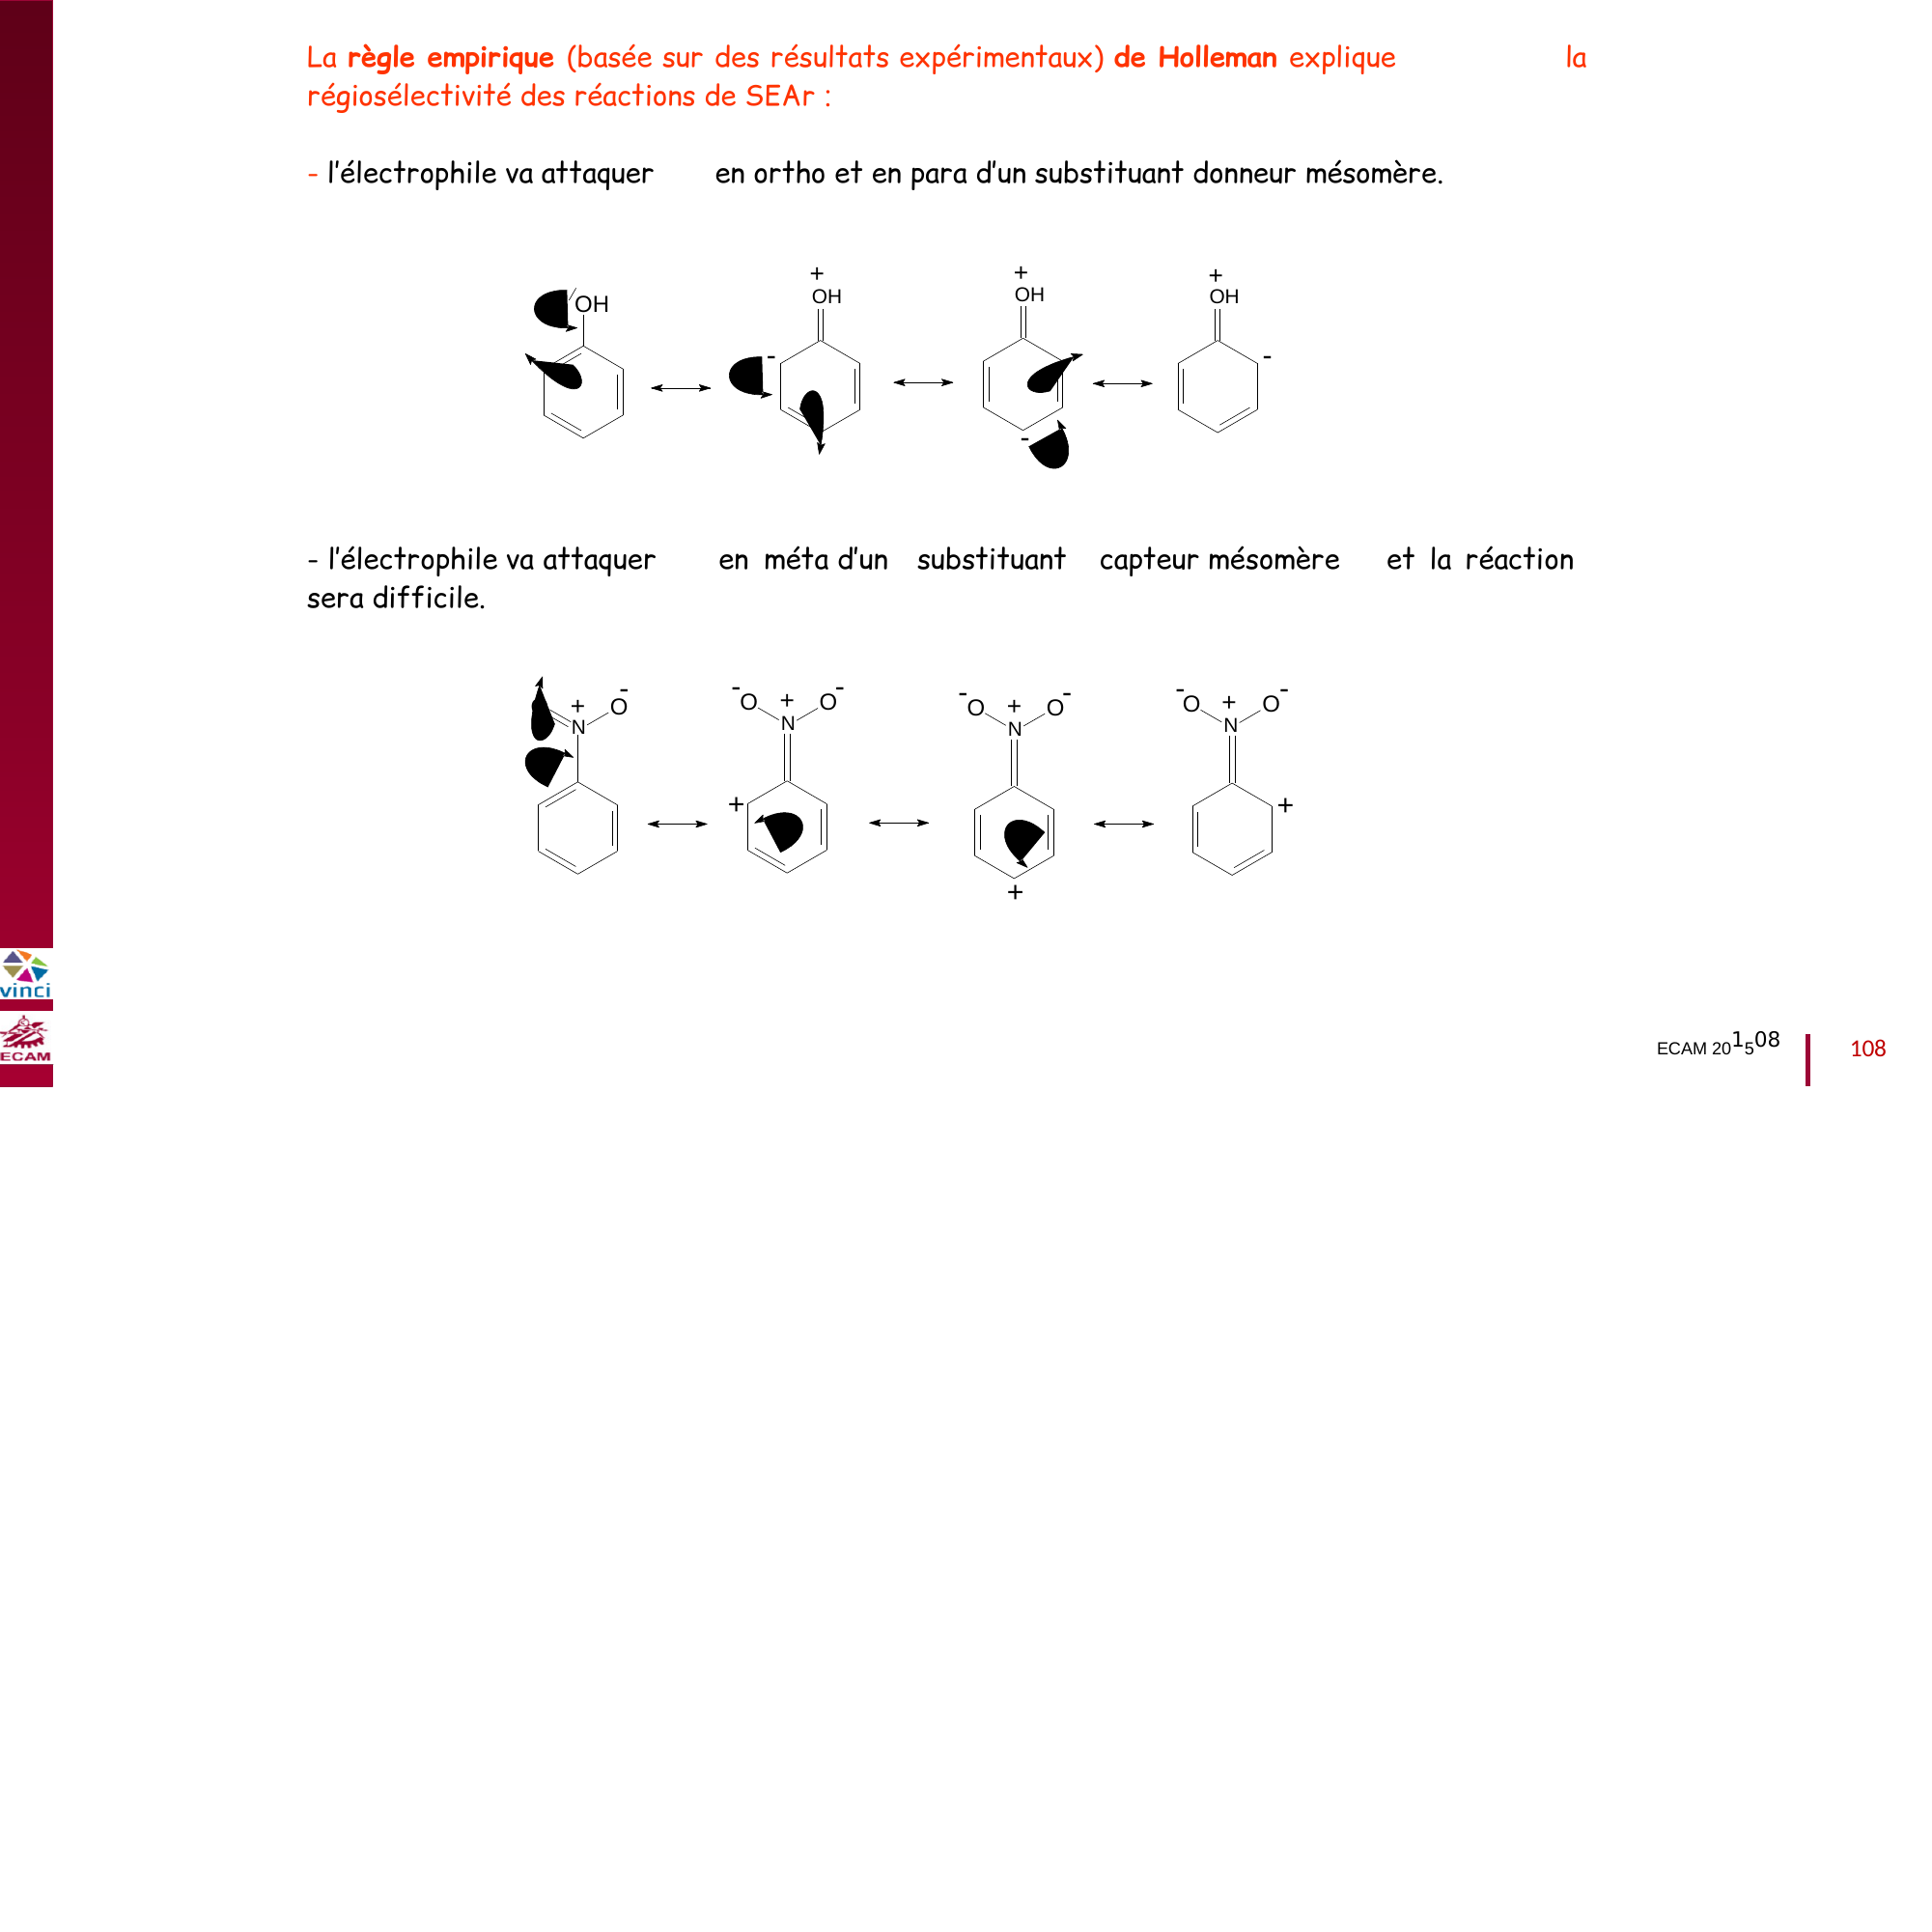

La règle empirique (basée sur des résultats expérimentaux) de Holleman explique
régiosélectivité des réactions de SEAr :
la
- l’électrophile va attaquer
en ortho et en para d’un substituant donneur mésomère.
+
OH
+
OH
+
OH
B2040-Chimie du vivant et environnement

OH

-
-

-

- l’électrophile va attaquer
sera difficile.
en
méta d’un
substituant
capteur mésomère
et
la
réaction
-
-
-
-
-
-
-

+
N
O
O
+
N
O
O
+
N
+
N
O
O
O
O

+
+

+

ECAM 201508

108